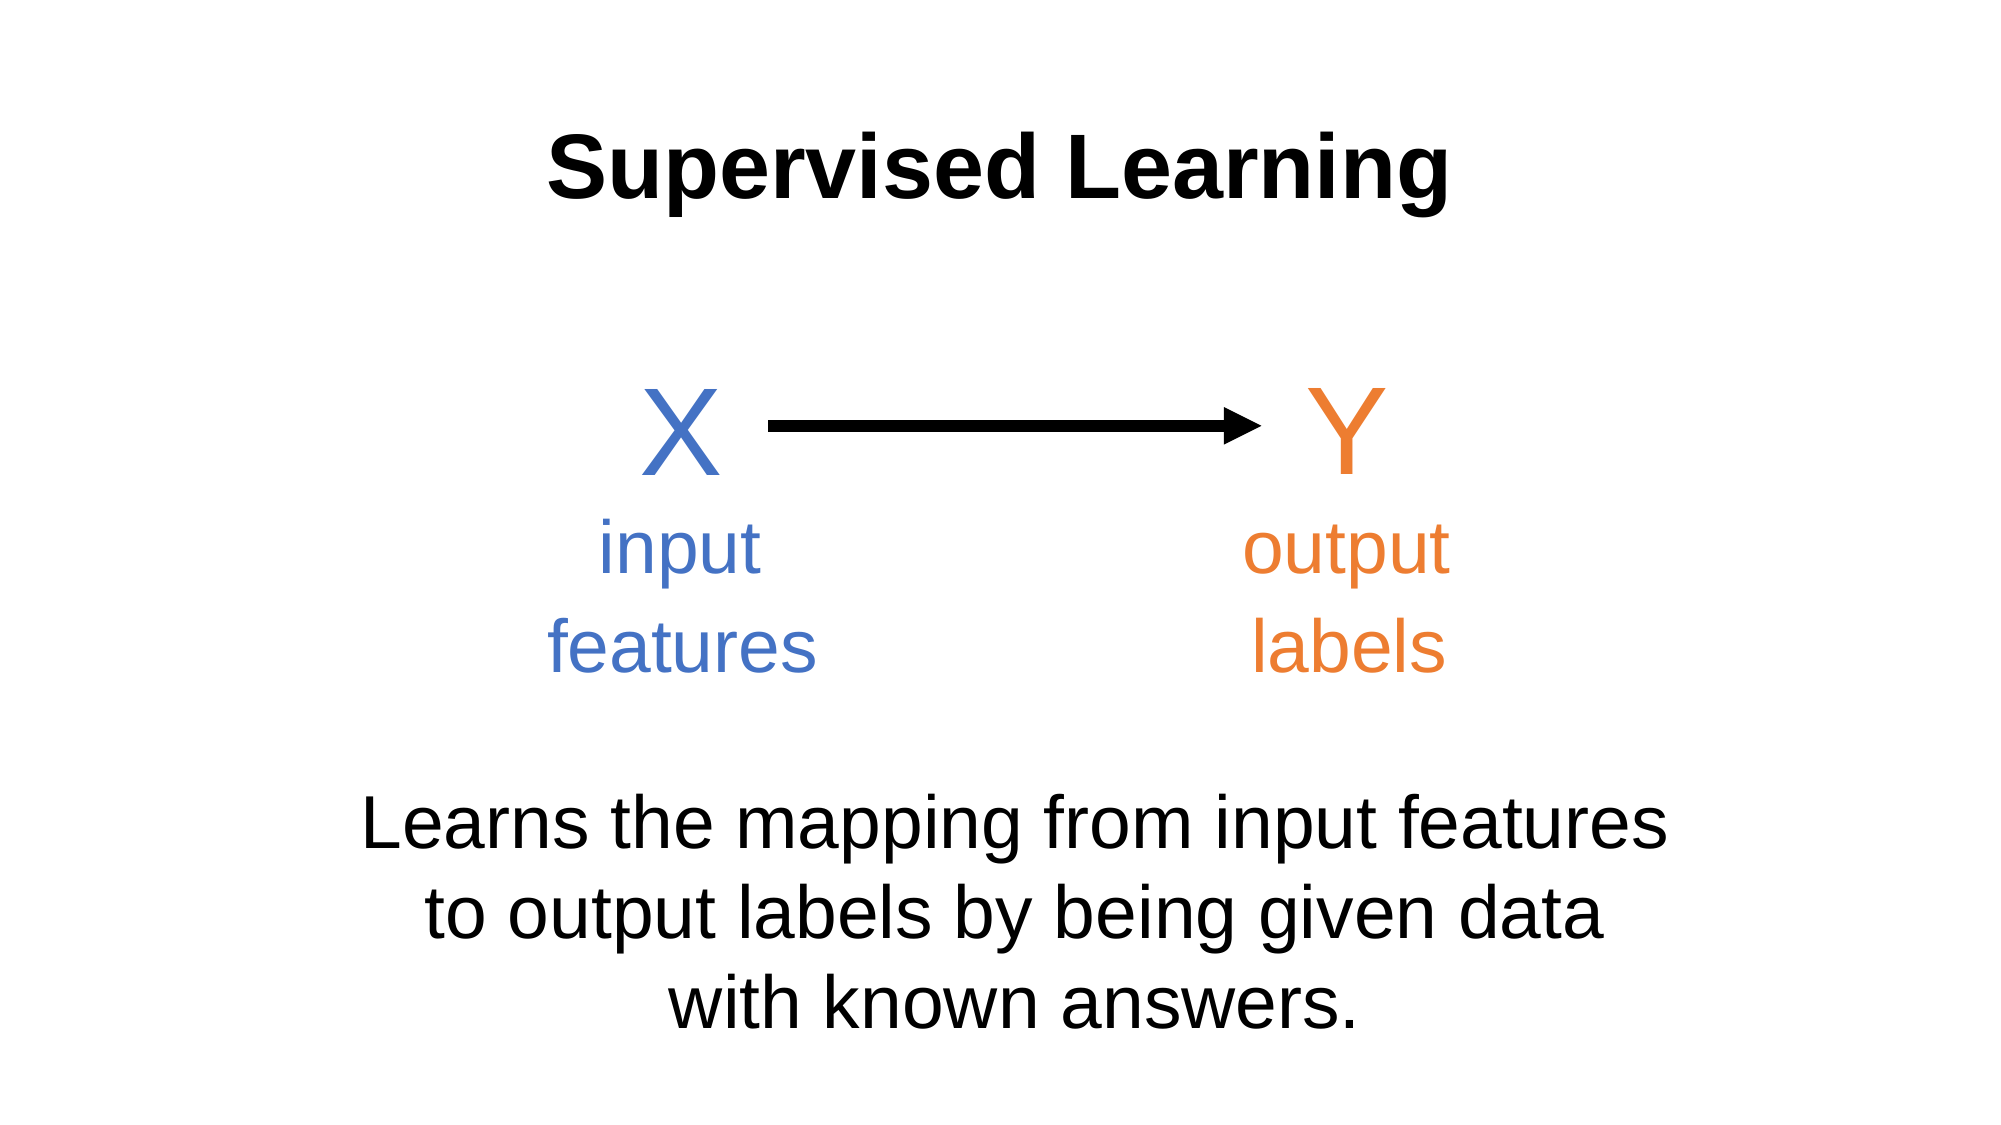

# Supervised Learning
Y
X
input
output
labels
features
Learns the mapping from input features to output labels by being given data with known answers.